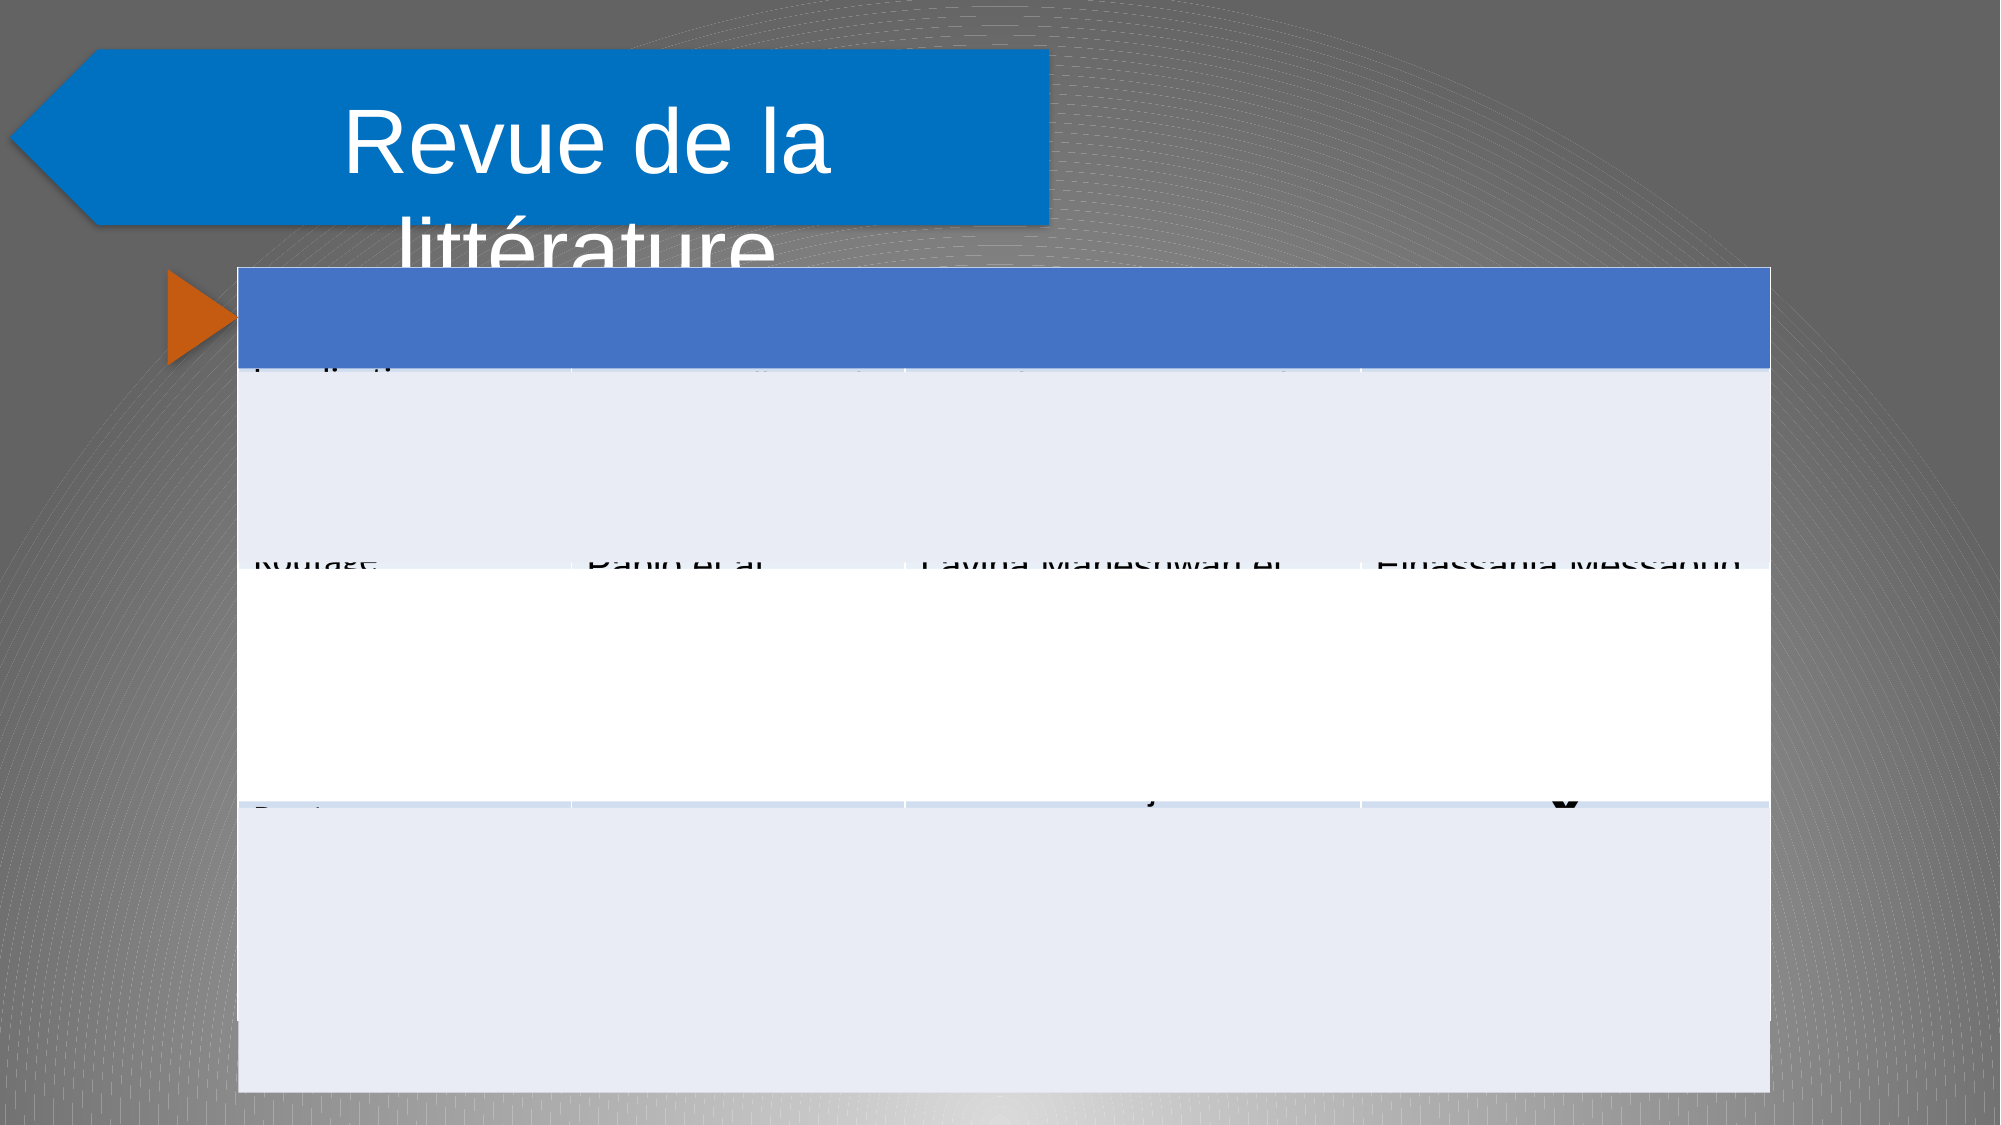

Revue de la littérature
|  | Méthodes exactes | Méthodes approchées | Hybridation SIG+ approché |
| --- | --- | --- | --- |
| Localisation | O. Apayadin and M. T. Gonullu (2007) | Ansari Muqueet Husain et al.(2012) | X |
| Routage | Pablo et al. (2010) | Lavina Maheshwari et Pankaj Kumar(2014) | Elhassania Messaoud (2013) (Iwona Cieslaka et al.,2016) |
| Localisation/ Routage | Zhao et Zhao (2010) Contardo et al. (2012) Kanoun (2013) | Manzour-Al-Ajdad et al. (2012) Derbel et al. (2012) | X |